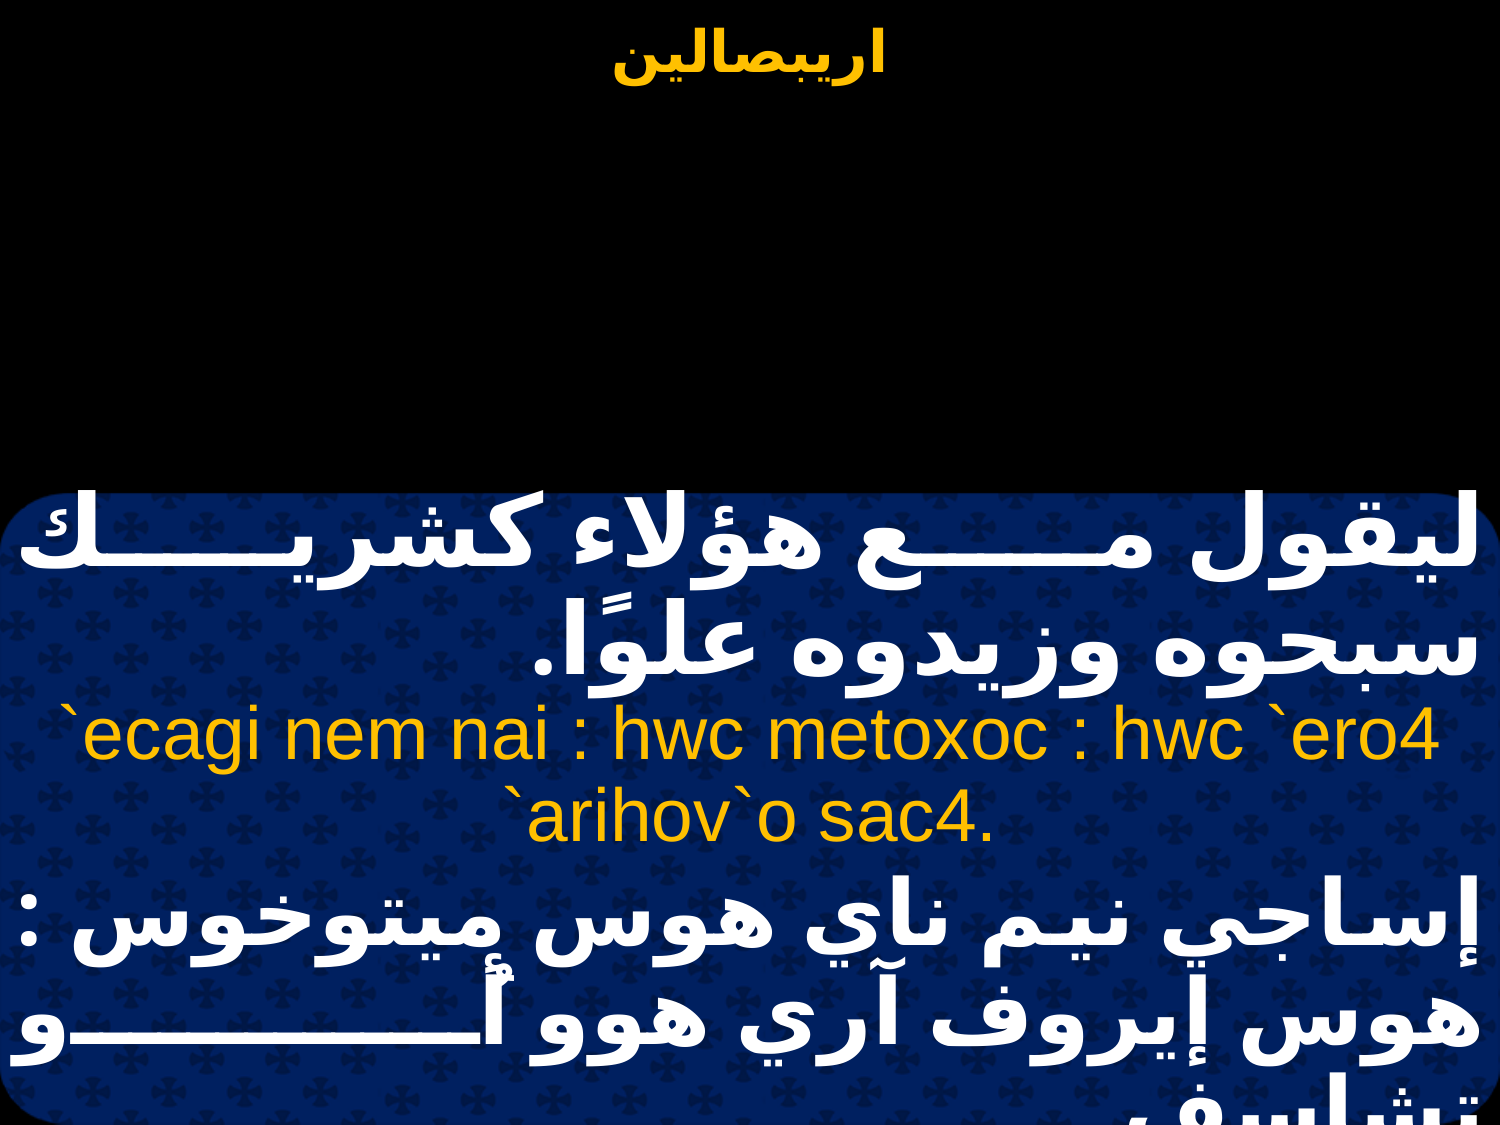

ليقول مع هؤلاء كشريك سبحوه وزيدوه علوًا.

`ecagi nem nai : hwc metoxoc : hwc `ero4 `arihov`o sac4.

إساجي نيم ناي هوس ميتوخوس : هوس إيروف آري هوو أُو تشاسف.